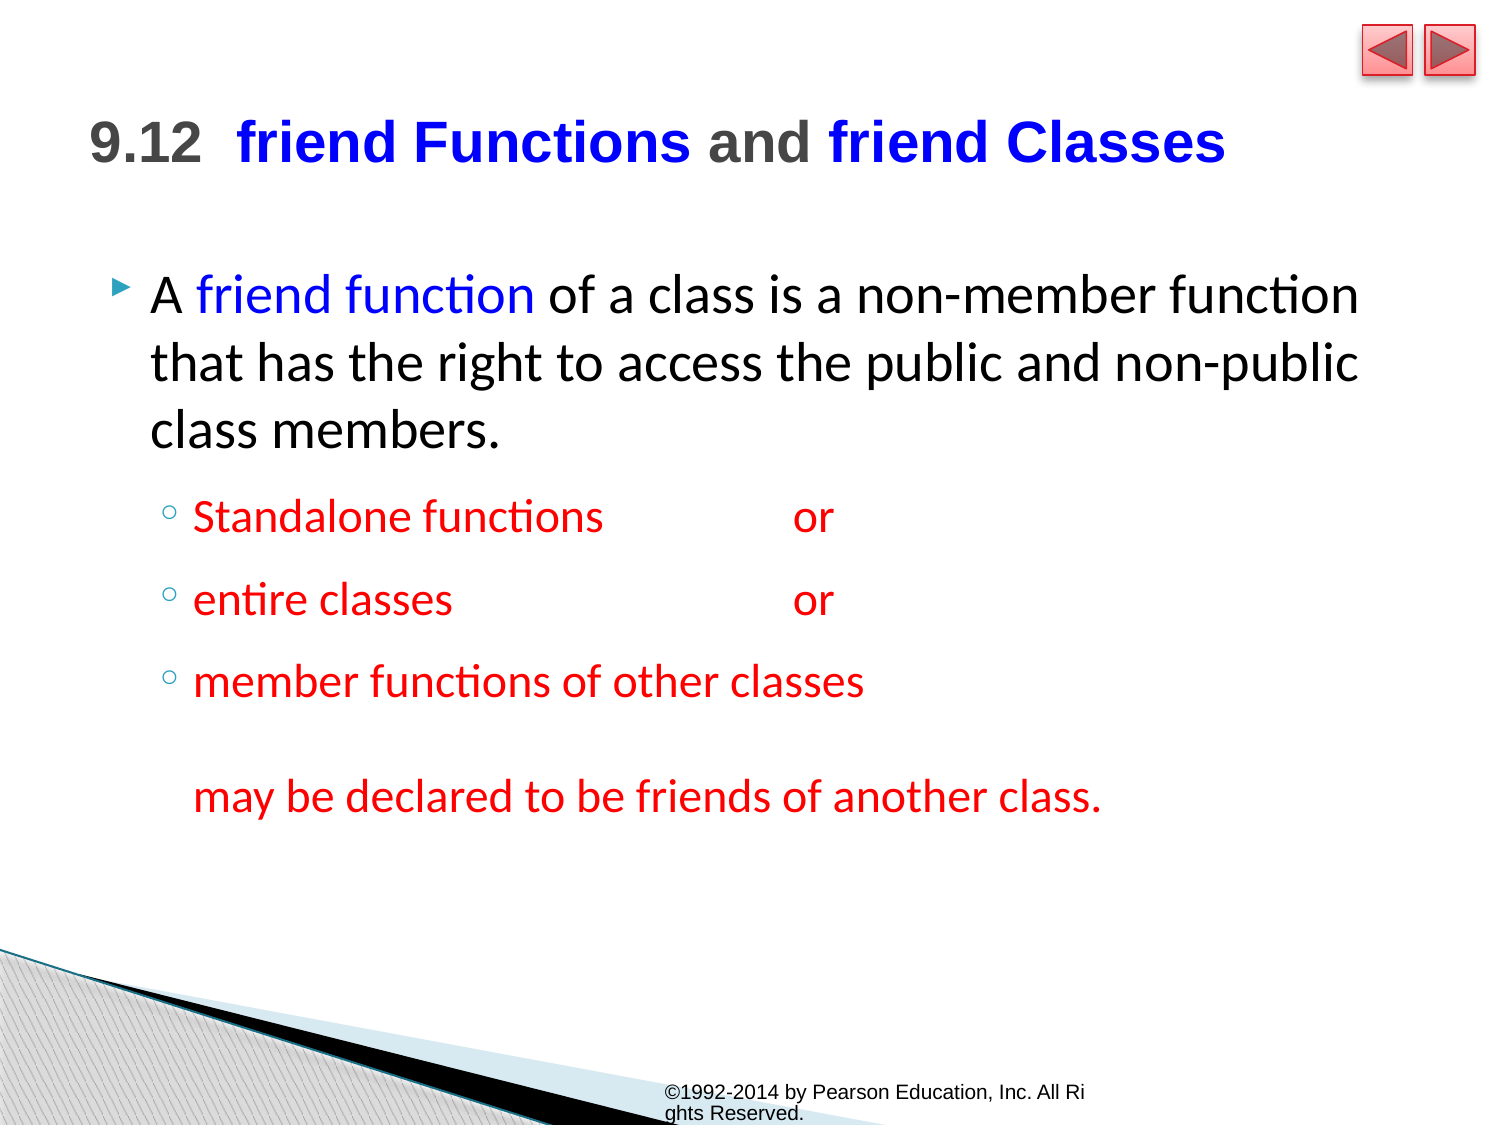

# 9.12  friend Functions and friend Classes
A friend function of a class is a non-member function that has the right to access the public and non-public class members.
Standalone functions		or
entire classes 			or
member functions of other classes
may be declared to be friends of another class.
©1992-2014 by Pearson Education, Inc. All Rights Reserved.